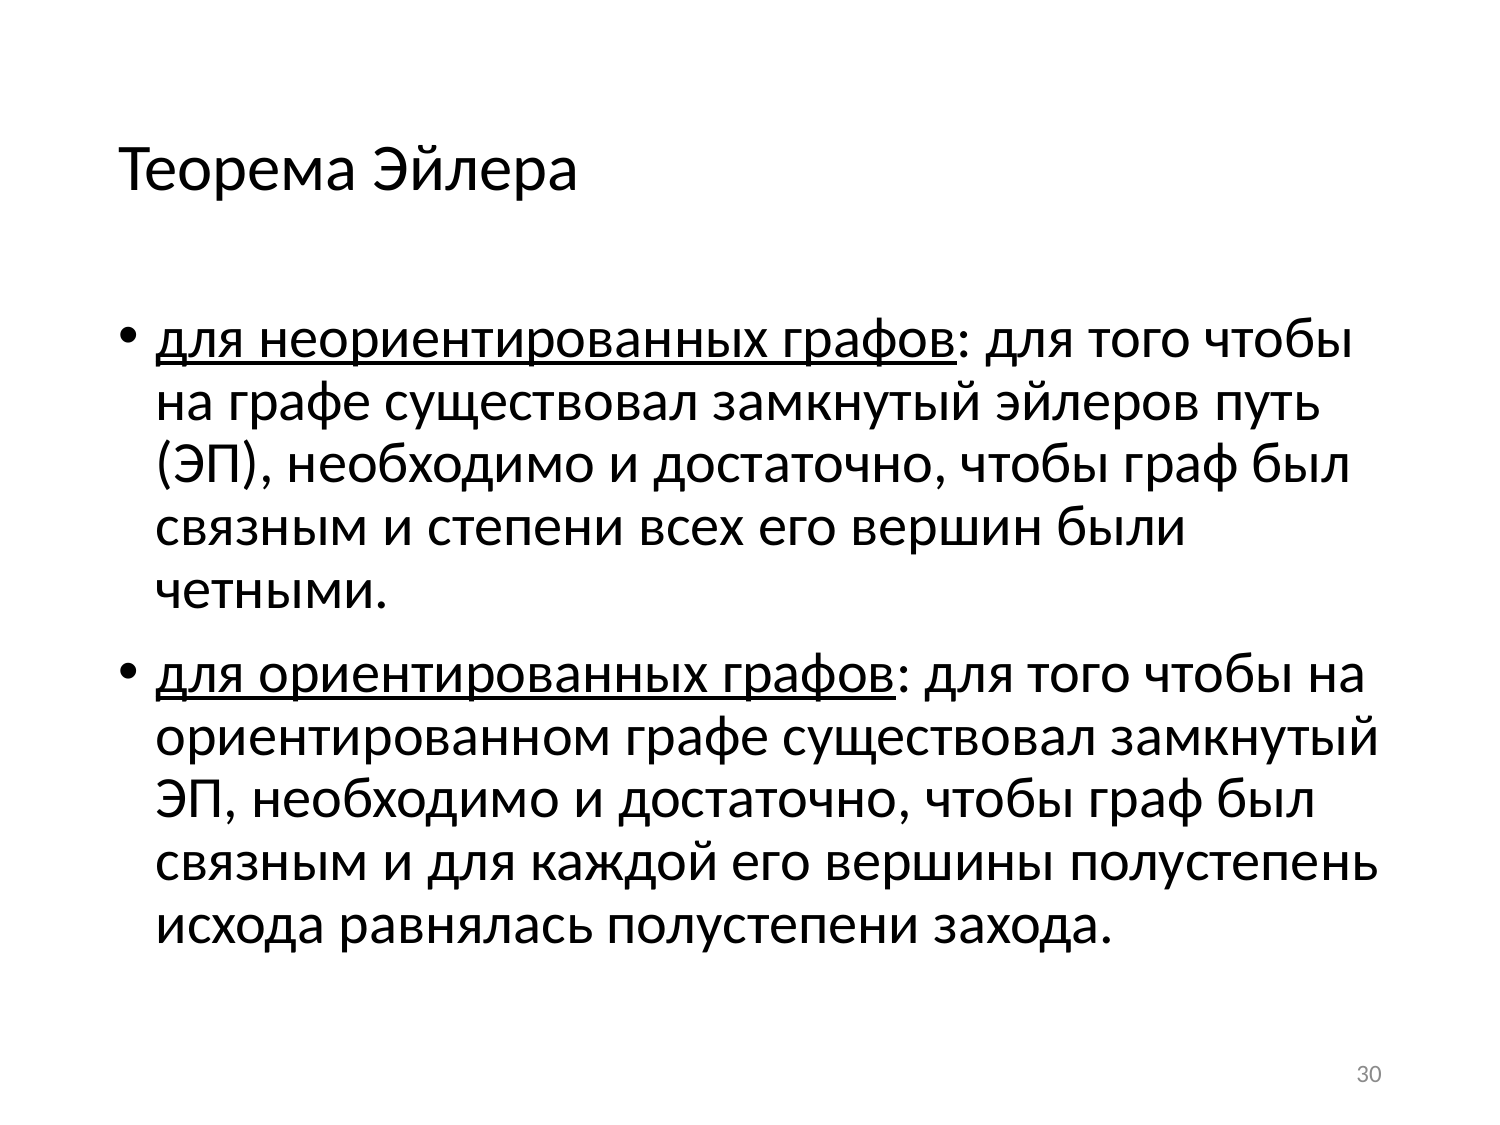

# Теорема Эйлера
для неориентированных графов: для того чтобы на графе существовал замкнутый эйлеров путь (ЭП), необходимо и достаточно, чтобы граф был связным и степени всех его вершин были четными.
для ориентированных графов: для того чтобы на ориентированном графе существовал замкнутый ЭП, необходимо и достаточно, чтобы граф был связным и для каждой его вершины полустепень исхода равнялась полустепени захода.

30